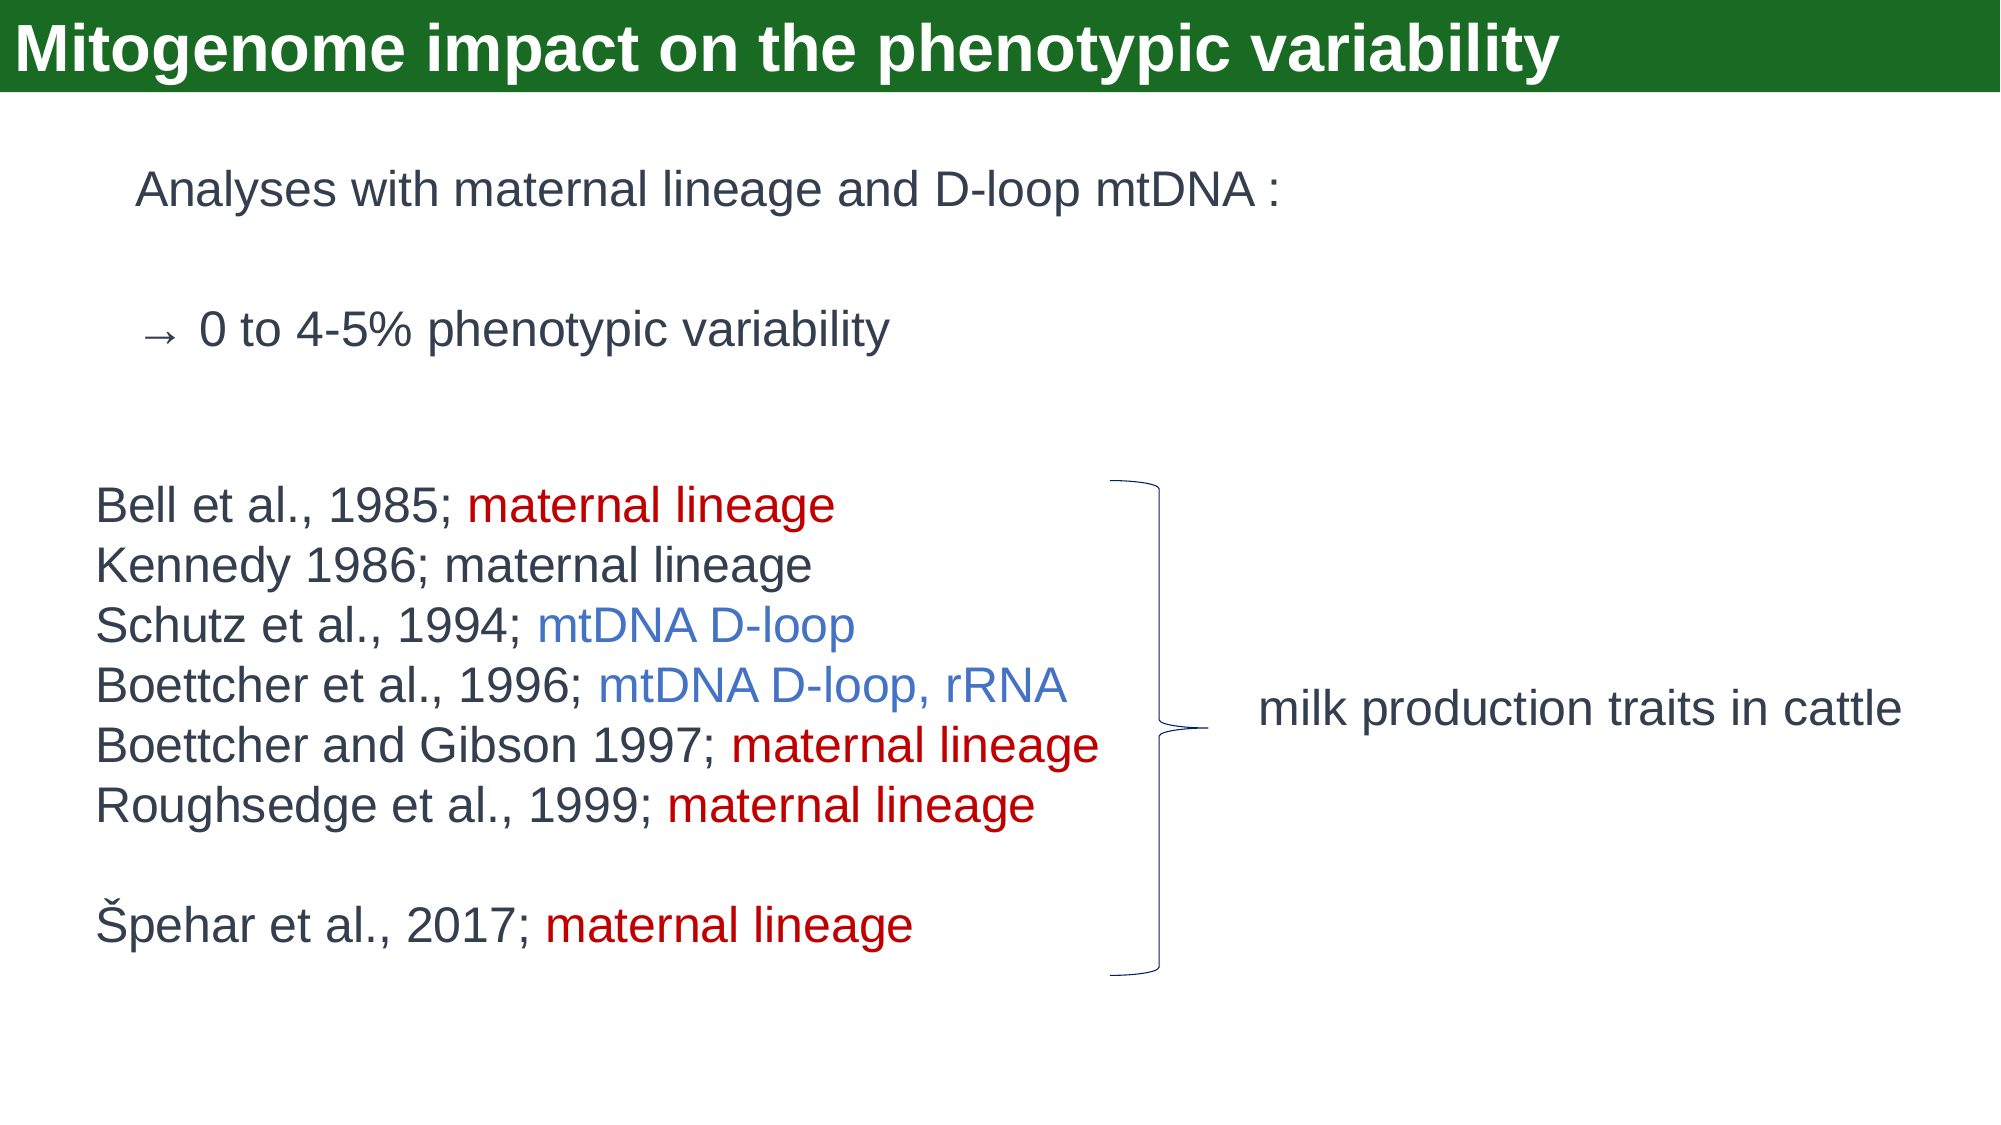

Mitogenome impact on the phenotypic variability
Analyses with maternal lineage and D-loop mtDNA :

→ 0 to 4-5% phenotypic variability

Bell et al., 1985; maternal lineage
Kennedy 1986; maternal lineage
Schutz et al., 1994; mtDNA D-loop
Boettcher et al., 1996; mtDNA D-loop, rRNA
Boettcher and Gibson 1997; maternal lineage
Roughsedge et al., 1999; maternal lineage

Špehar et al., 2017; maternal lineage

milk production traits in cattle